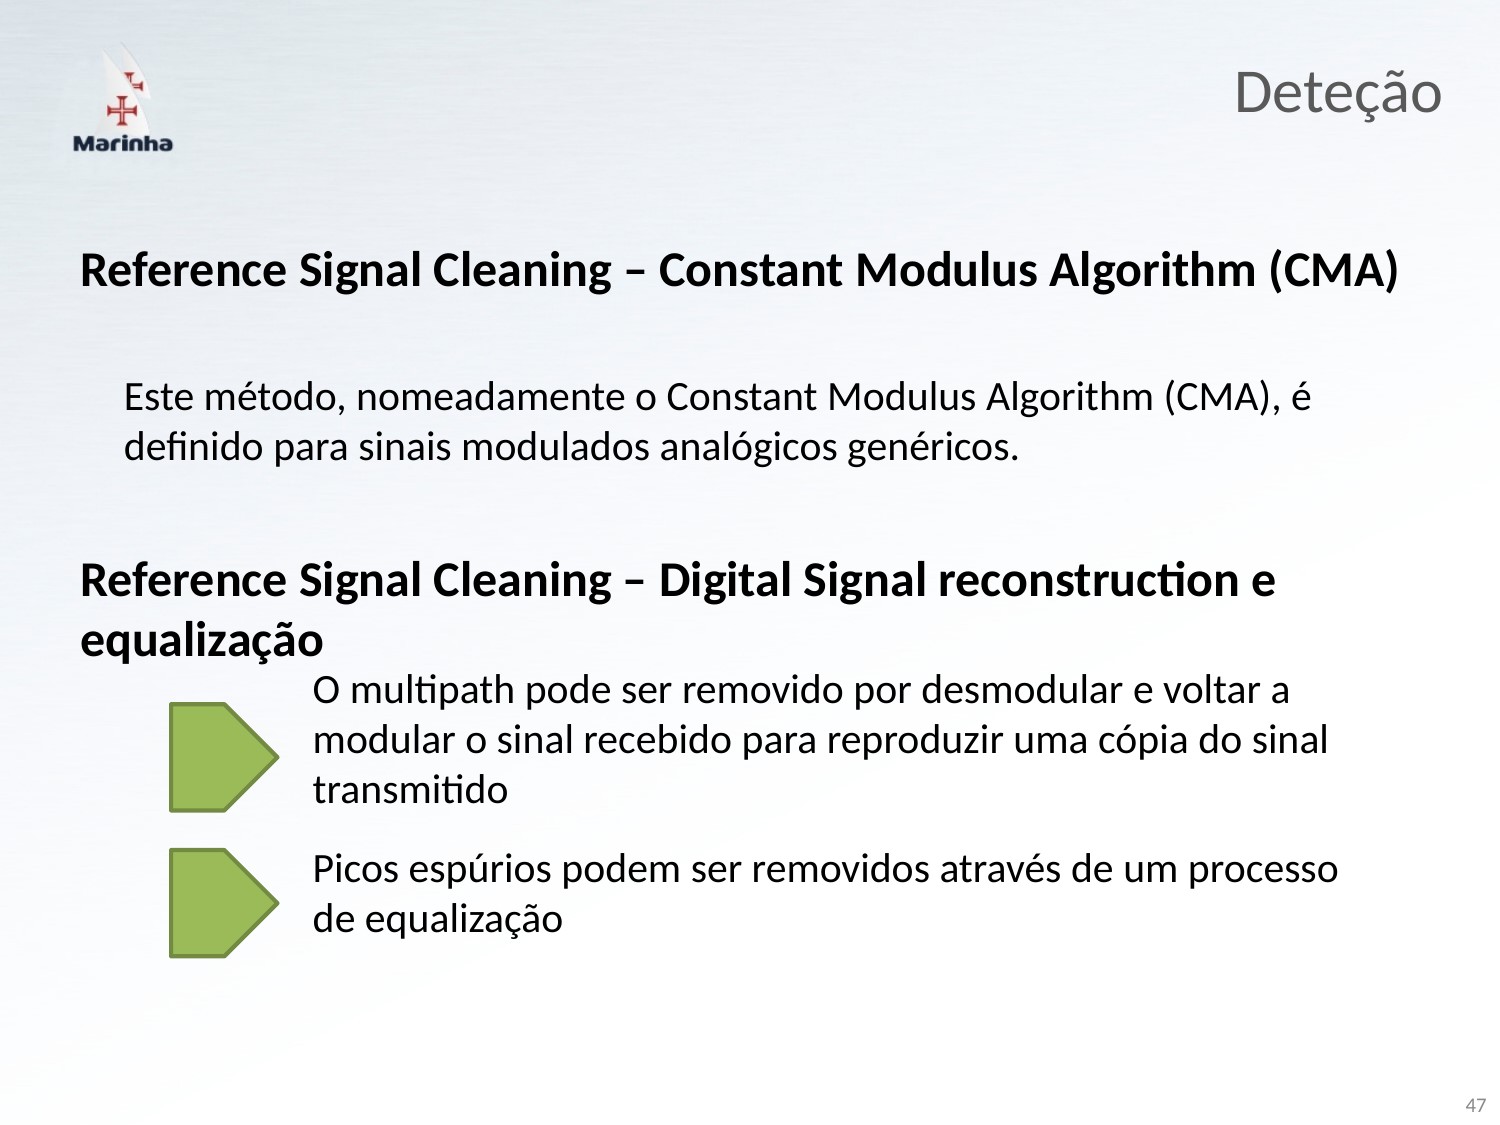

Deteção

Reference Signal Cleaning – Constant Modulus Algorithm (CMA)
Este método, nomeadamente o Constant Modulus Algorithm (CMA), é definido para sinais modulados analógicos genéricos.

Reference Signal Cleaning – Digital Signal reconstruction e equalização
O multipath pode ser removido por desmodular e voltar a modular o sinal recebido para reproduzir uma cópia do sinal transmitido

Picos espúrios podem ser removidos através de um processo de equalização

47